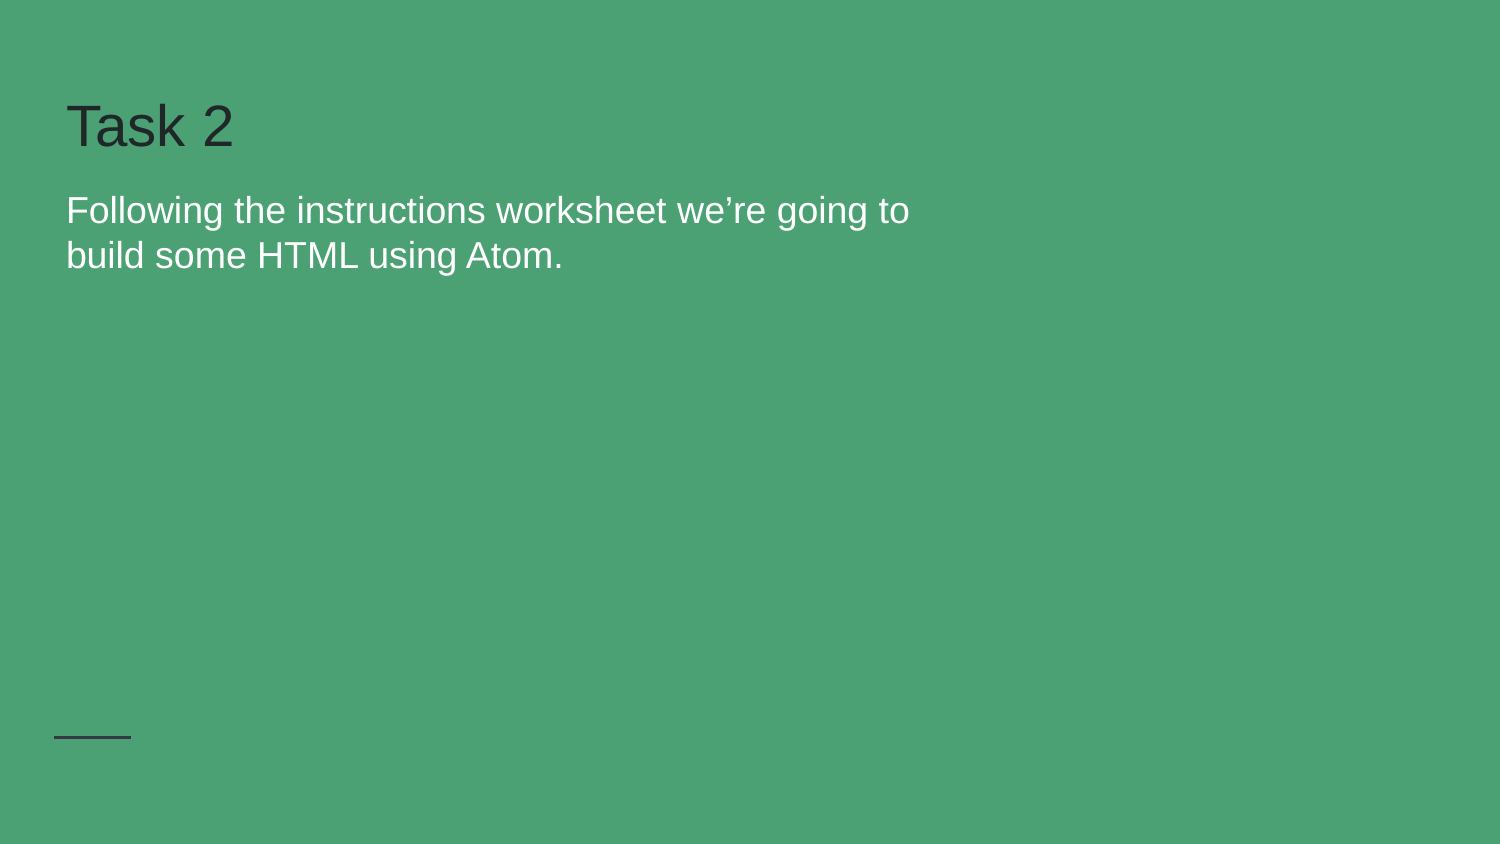

# Task 2

Following the instructions worksheet we’re going to build some HTML using Atom.